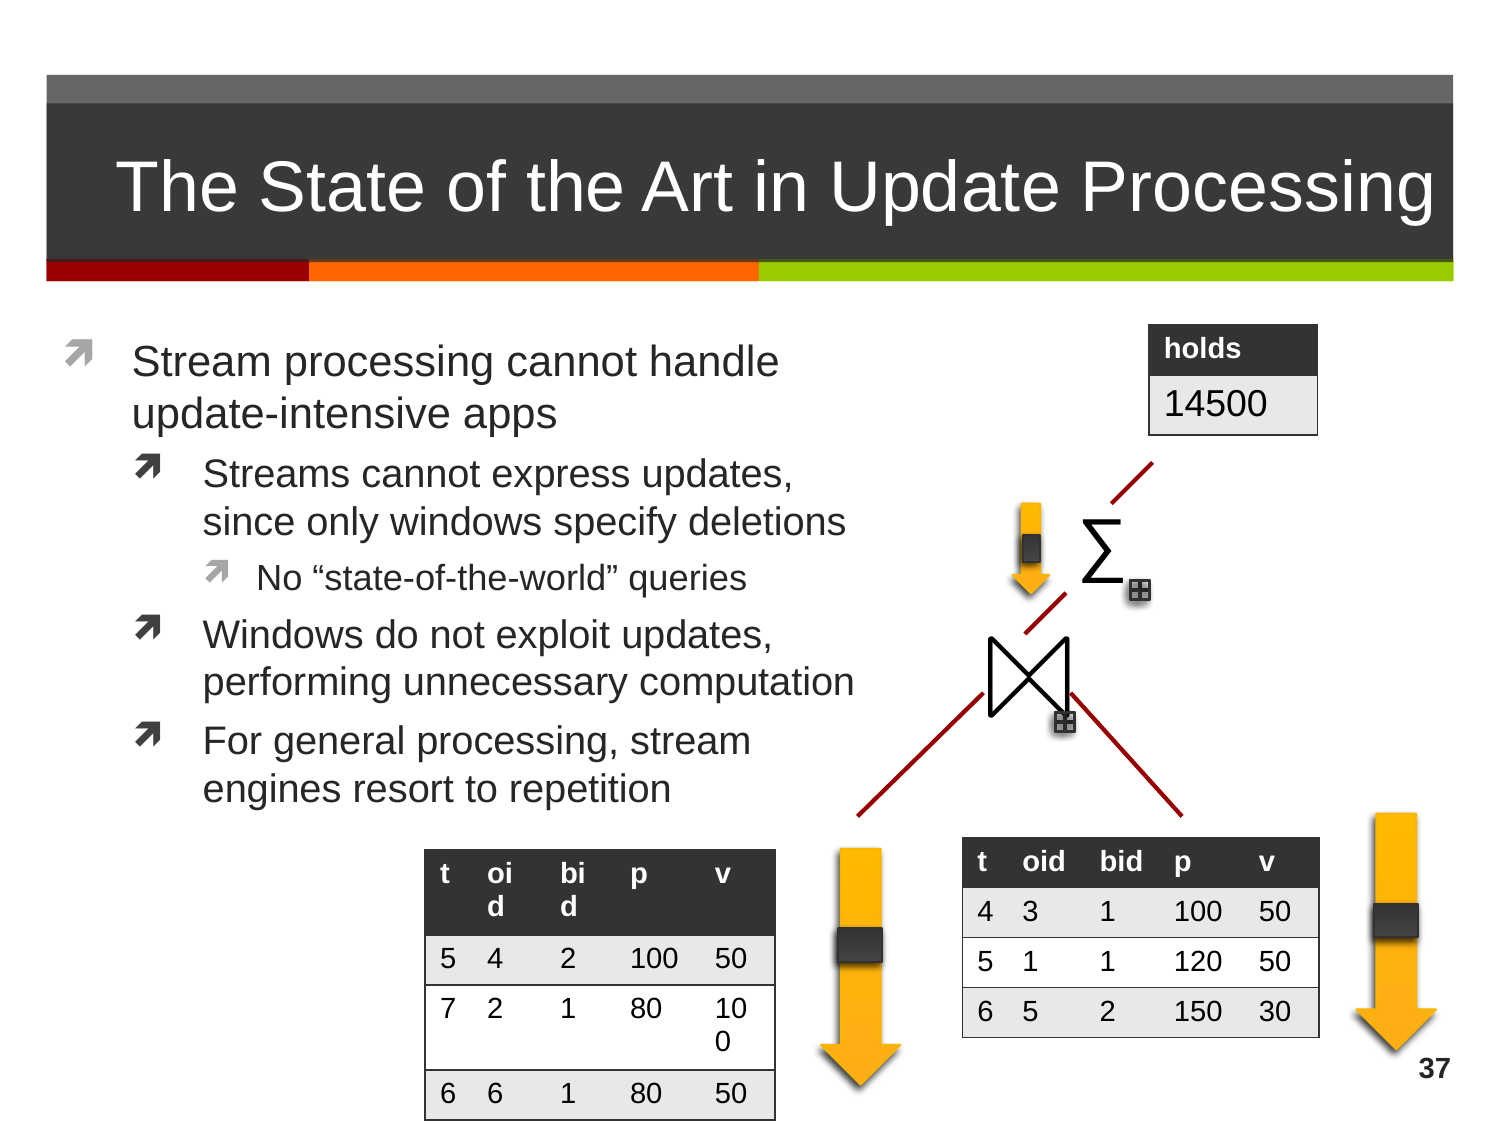

# The State of the Art in Update Processing
Stream processing cannot handle update-intensive apps
Streams cannot express updates, since only windows specify deletions
No “state-of-the-world” queries
Windows do not exploit updates, performing unnecessary computation
For general processing, stream engines resort to repetition
| holds |
| --- |
| 14500 |
∑

⨝

| t | oid | bid | p | v |
| --- | --- | --- | --- | --- |
| 4 | 3 | 1 | 100 | 50 |
| 5 | 1 | 1 | 120 | 50 |
| 6 | 5 | 2 | 150 | 30 |

| t | oid | bid | p | v |
| --- | --- | --- | --- | --- |
| 5 | 4 | 2 | 100 | 50 |
| 7 | 2 | 1 | 80 | 100 |
| 6 | 6 | 1 | 80 | 50 |